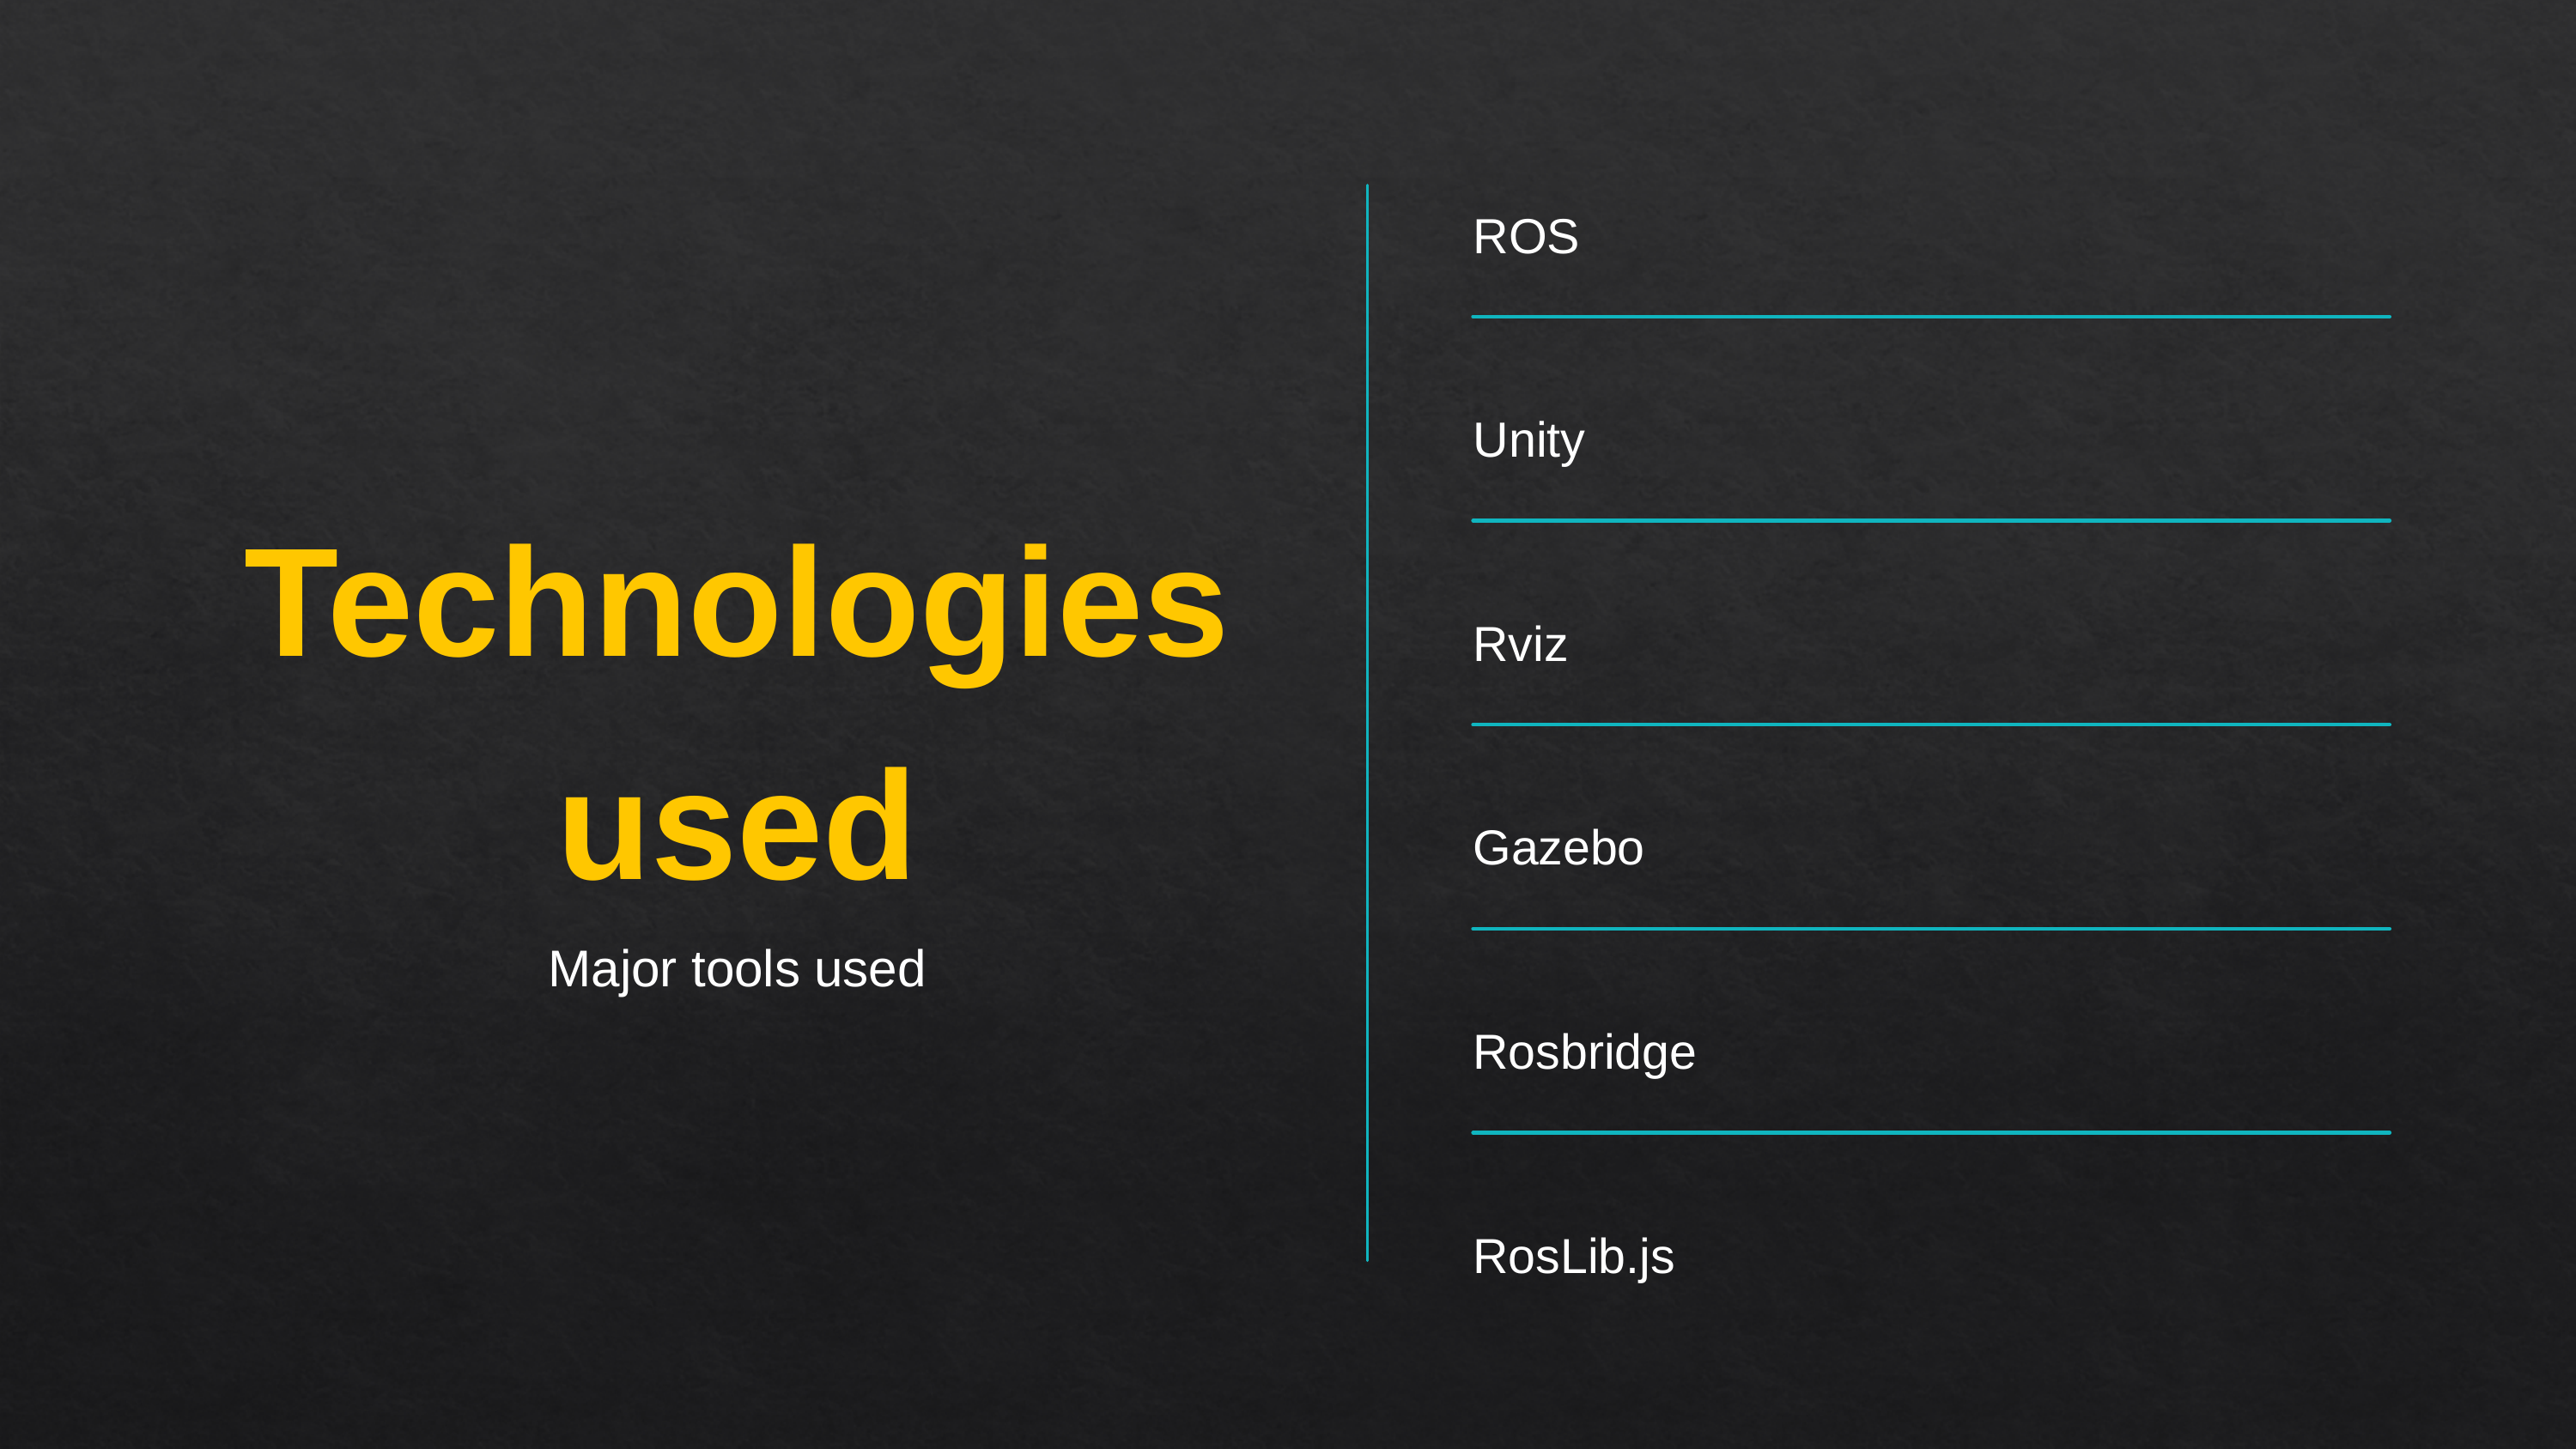

ROS
Unity
Rviz
Gazebo
Rosbridge
RosLib.js
Technologies used
Major tools used